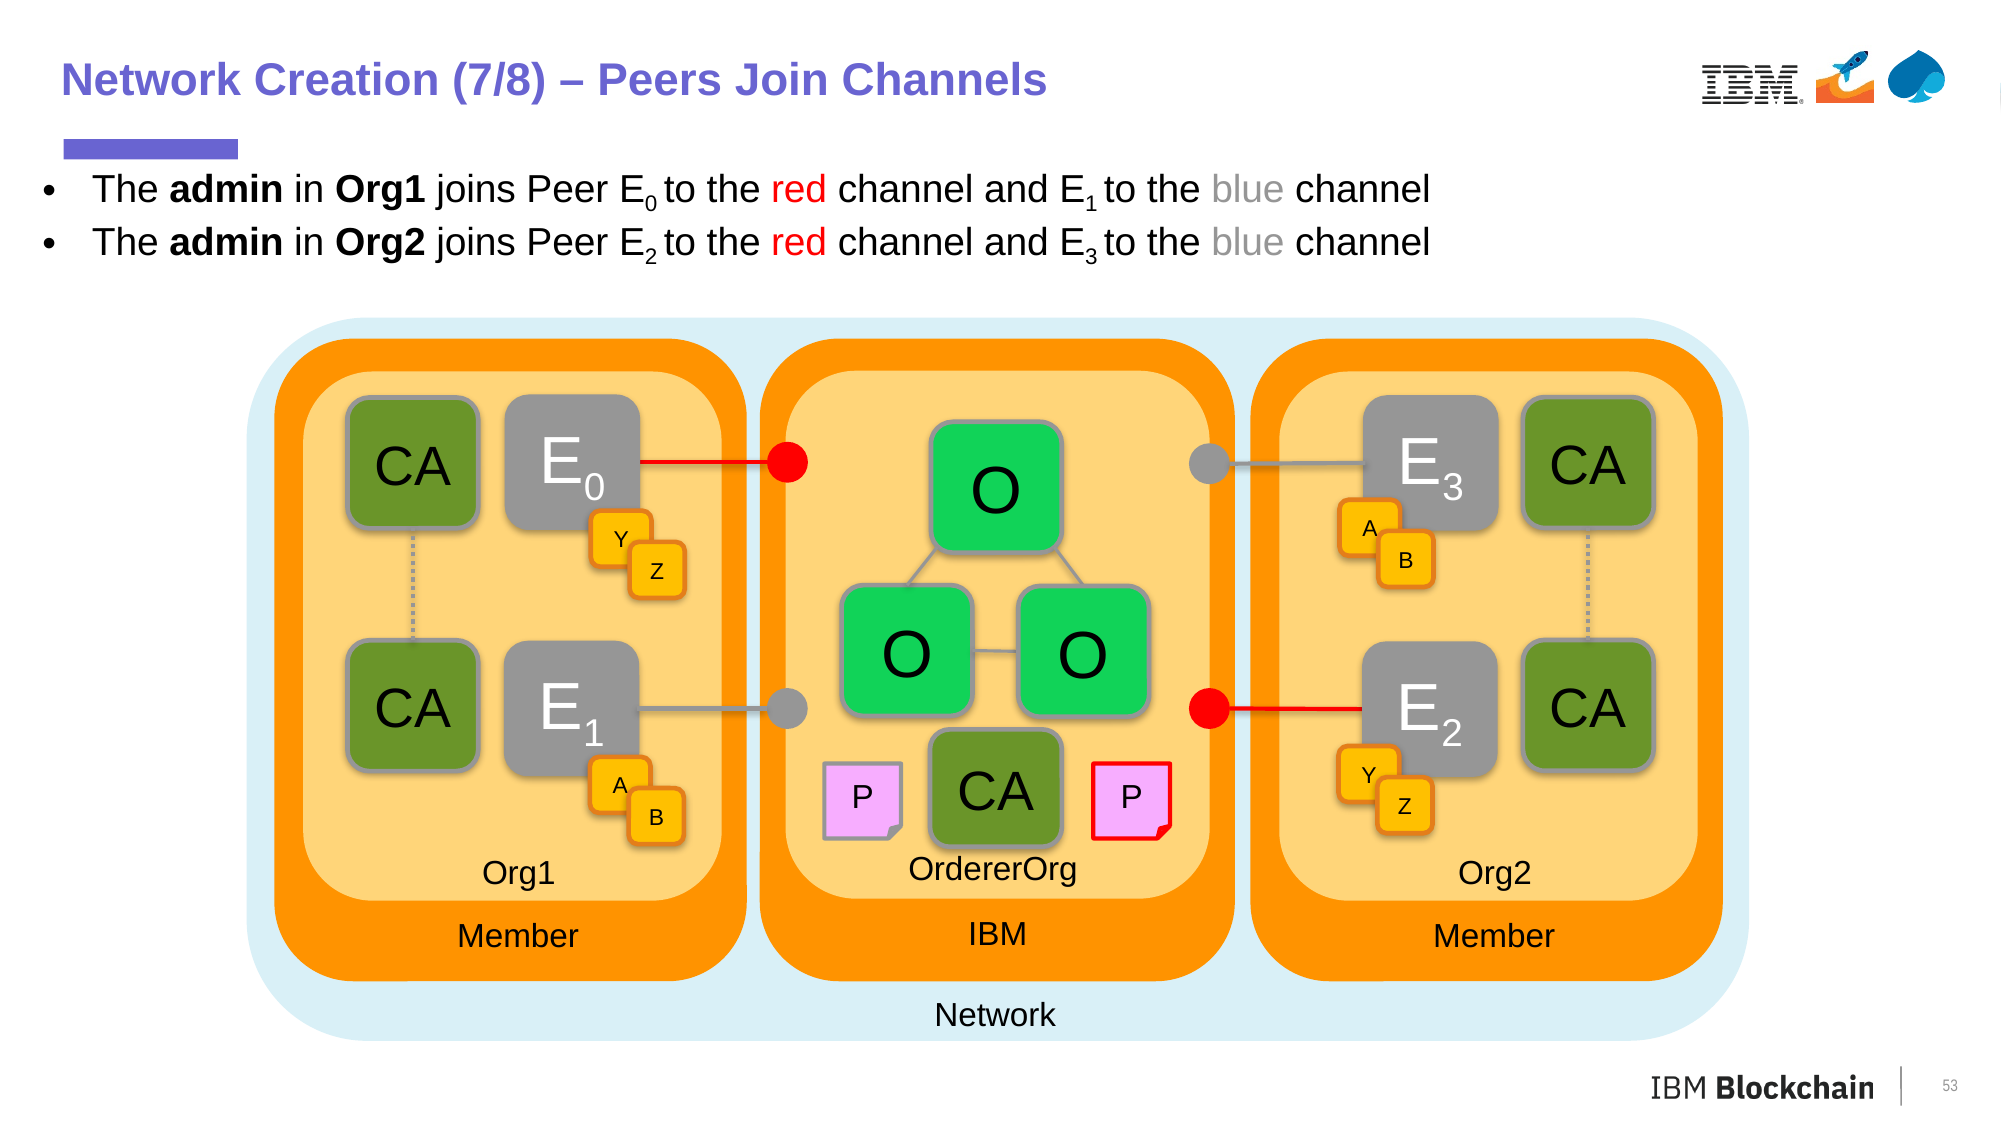

Network Creation (7/8) – Peers Join Channels
The admin in Org1 joins Peer E0 to the red channel and E1 to the blue channel
The admin in Org2 joins Peer E2 to the red channel and E3 to the blue channel

E0
CA
CA
E3
O
O
O

A
Y
B
Z
CA
CA
E1
E2

CA
Y
A
P
P
Z
B
OrdererOrg
Org2
Org1
IBM
Member
Member
Network